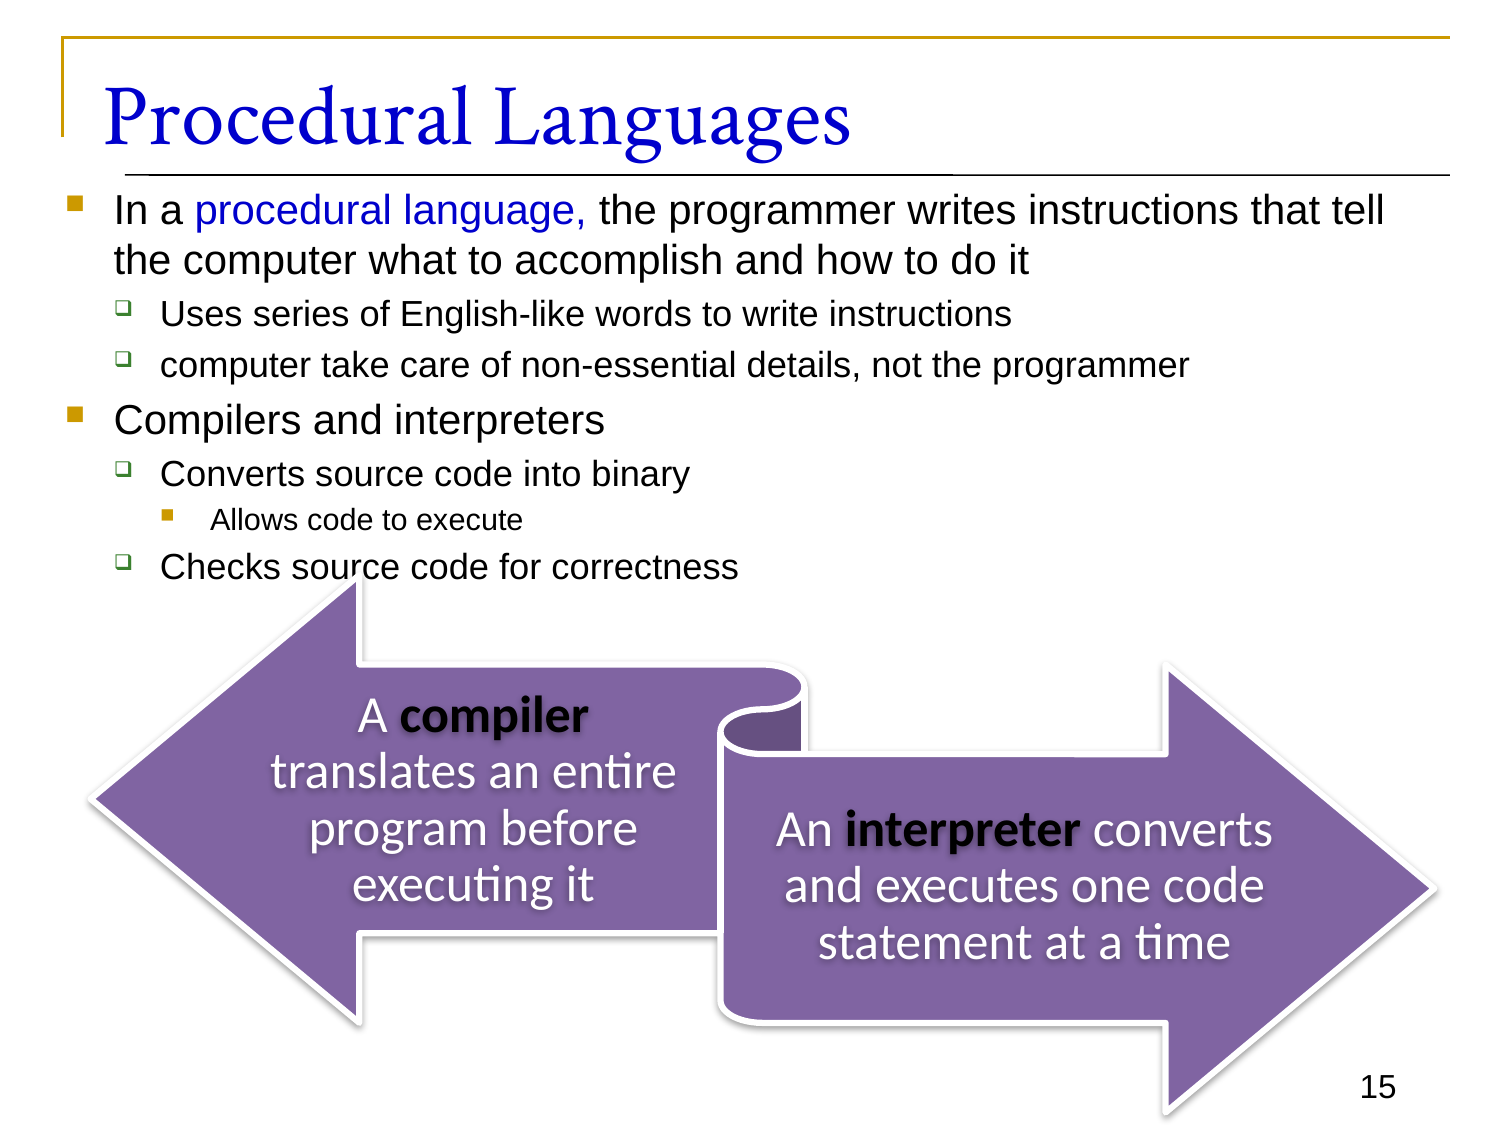

# Procedural Languages
In a procedural language, the programmer writes instructions that tell the computer what to accomplish and how to do it
Uses series of English-like words to write instructions
computer take care of non-essential details, not the programmer
Compilers and interpreters
Converts source code into binary
Allows code to execute
Checks source code for correctness
A compiler translates an entire program before executing it
An interpreter converts and executes one code statement at a time